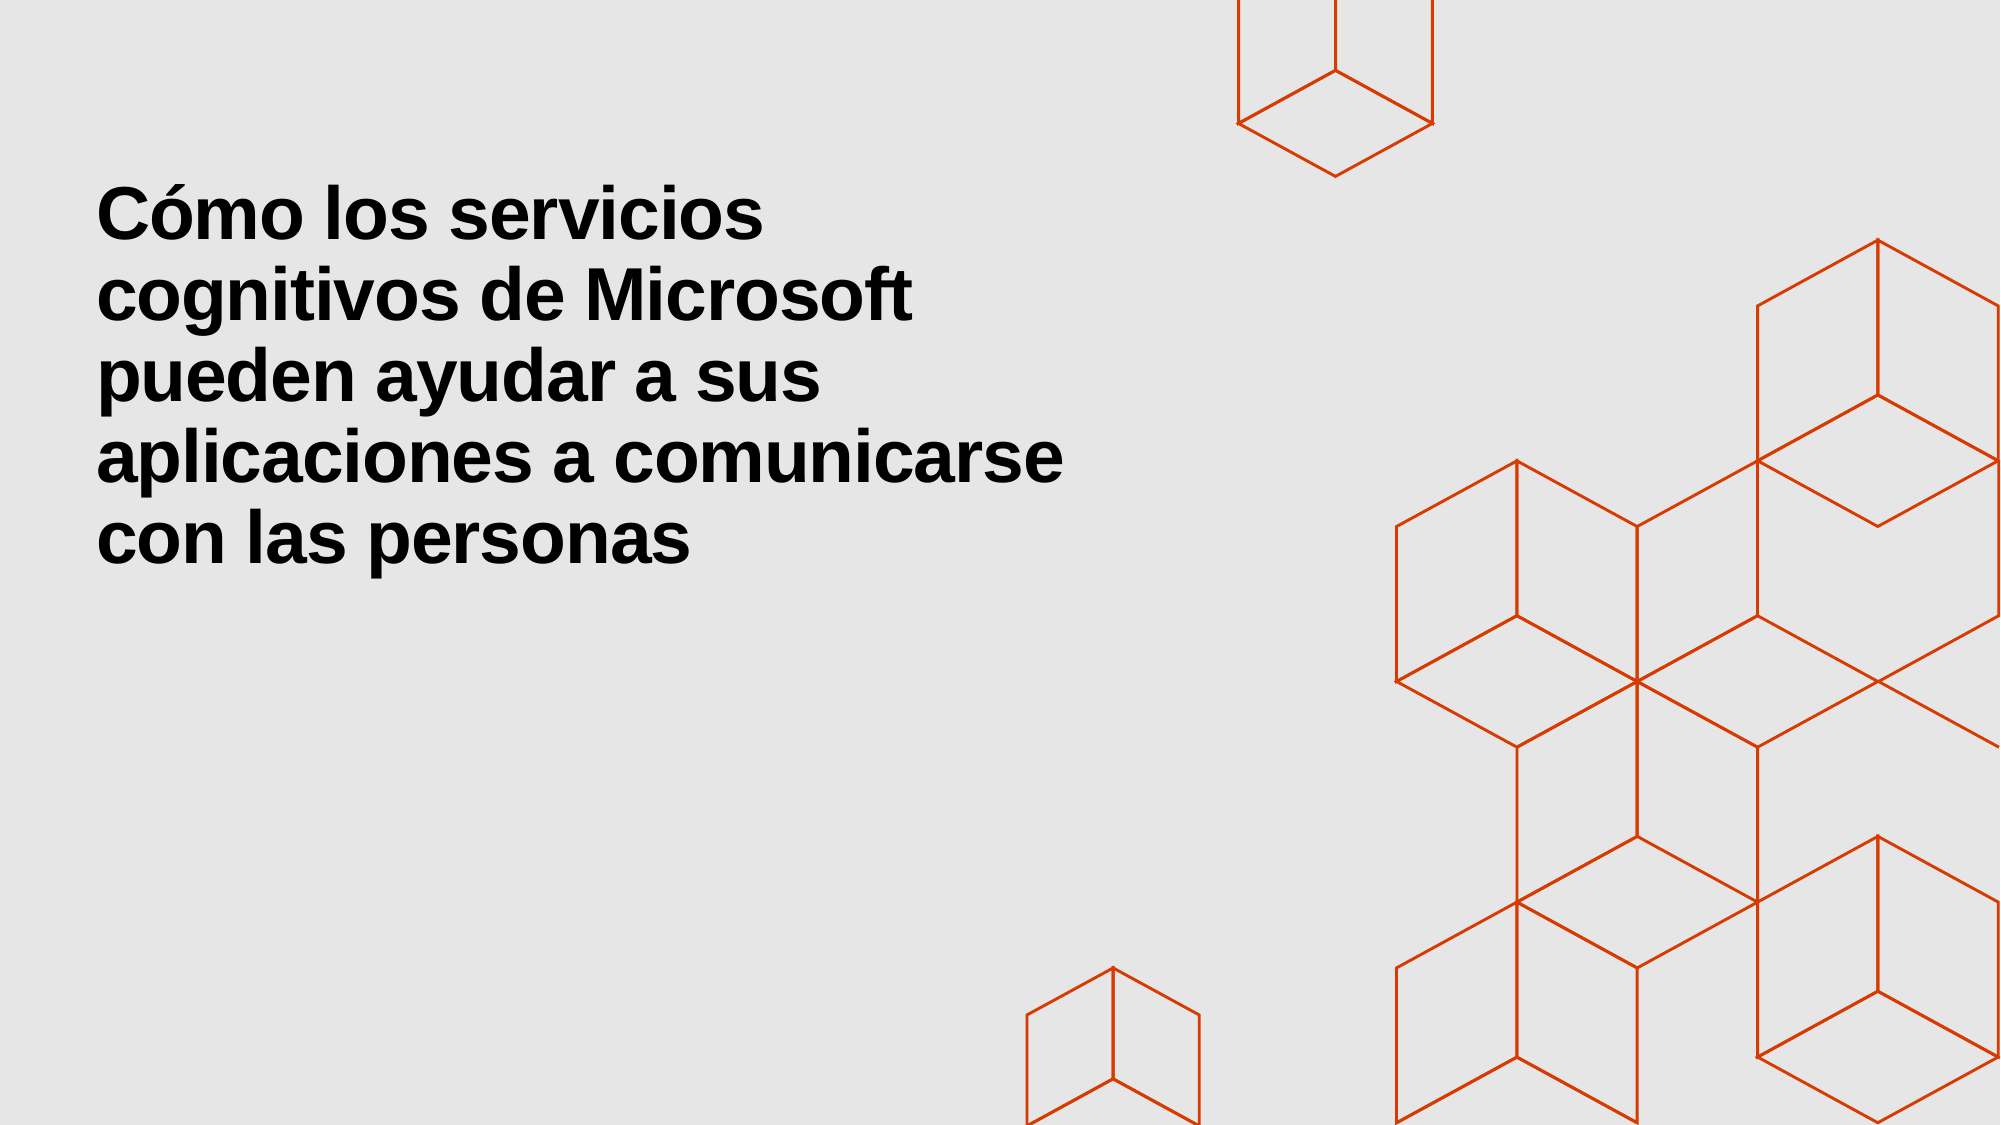

# Cómo los servicios cognitivos de Microsoft pueden ayudar a sus aplicaciones a comunicarse con las personas